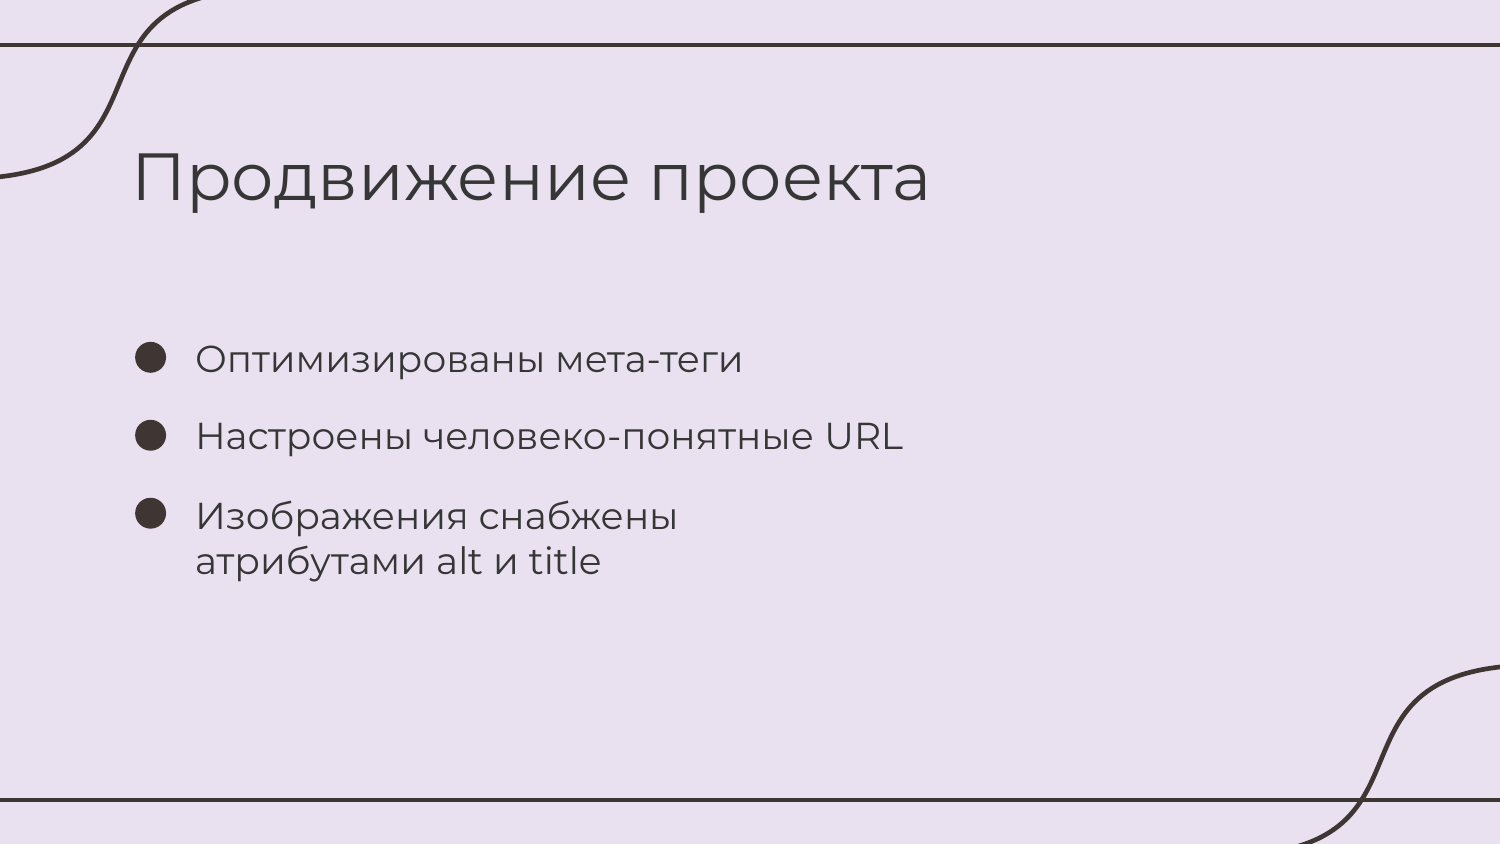

Продвижение проекта
Оптимизированы мета-теги

Настроены человеко-понятные URL

Изображения снабжены атрибутами alt и title